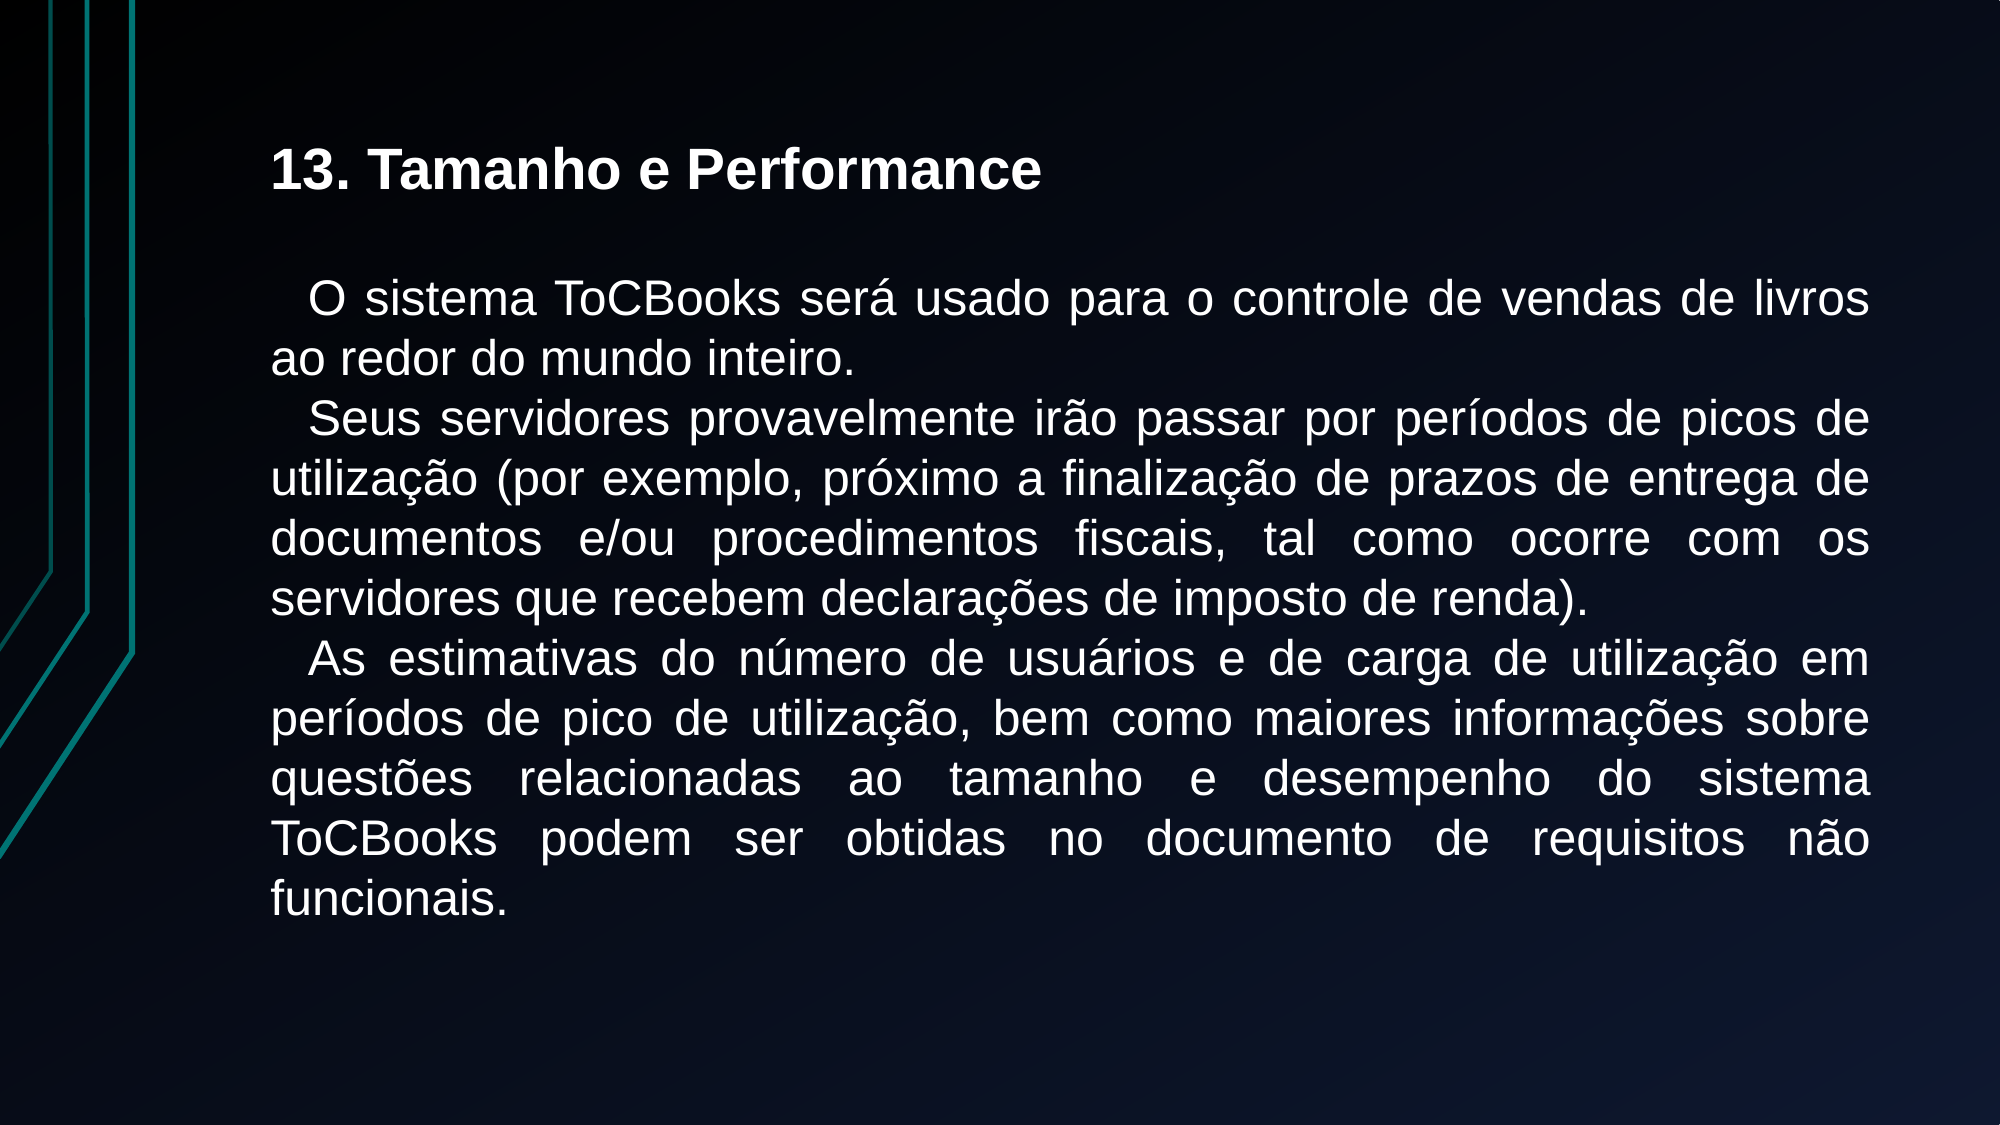

13. Tamanho e Performance

O sistema ToCBooks será usado para o controle de vendas de livros ao redor do mundo inteiro.
Seus servidores provavelmente irão passar por períodos de picos de utilização (por exemplo, próximo a finalização de prazos de entrega de documentos e/ou procedimentos fiscais, tal como ocorre com os servidores que recebem declarações de imposto de renda).
As estimativas do número de usuários e de carga de utilização em períodos de pico de utilização, bem como maiores informações sobre questões relacionadas ao tamanho e desempenho do sistema ToCBooks podem ser obtidas no documento de requisitos não funcionais.